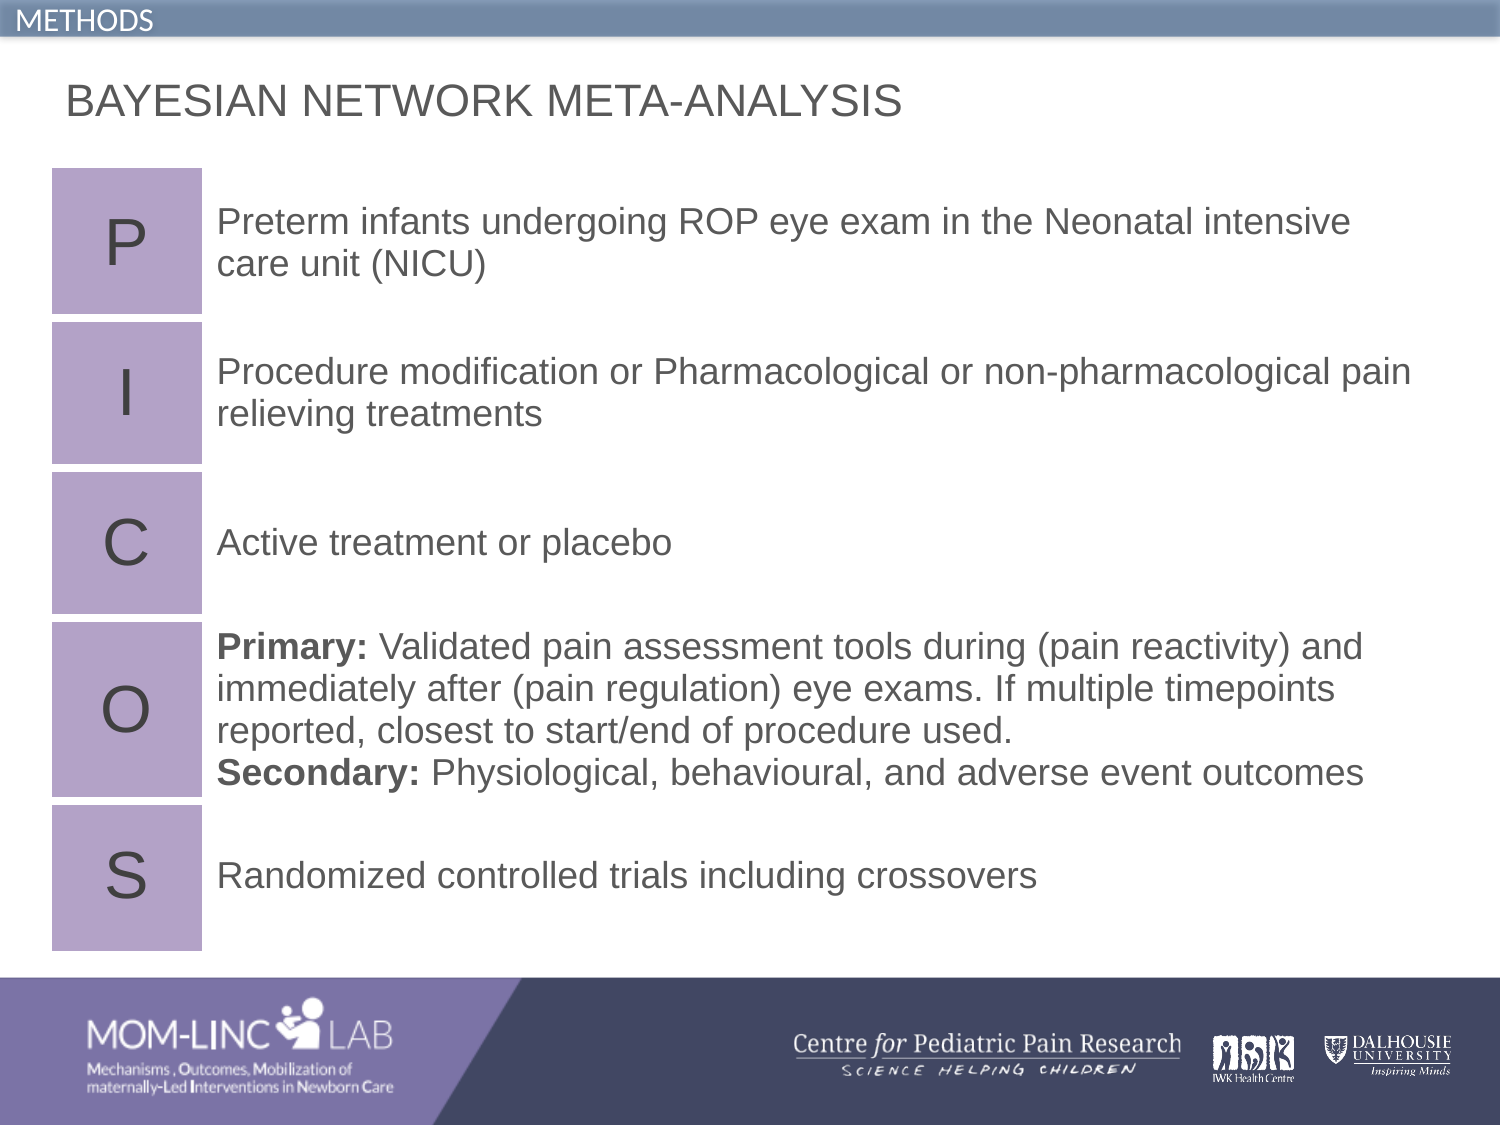

METHODS
BAYESIAN NETWORK META-ANALYSIS
| P | Preterm infants undergoing ROP eye exam in the Neonatal intensive care unit (NICU) |
| --- | --- |
| I | Procedure modification or Pharmacological or non-pharmacological pain relieving treatments |
| C | Active treatment or placebo |
| O | Primary: Validated pain assessment tools during (pain reactivity) and immediately after (pain regulation) eye exams. If multiple timepoints reported, closest to start/end of procedure used. Secondary: Physiological, behavioural, and adverse event outcomes |
| S | Randomized controlled trials including crossovers |